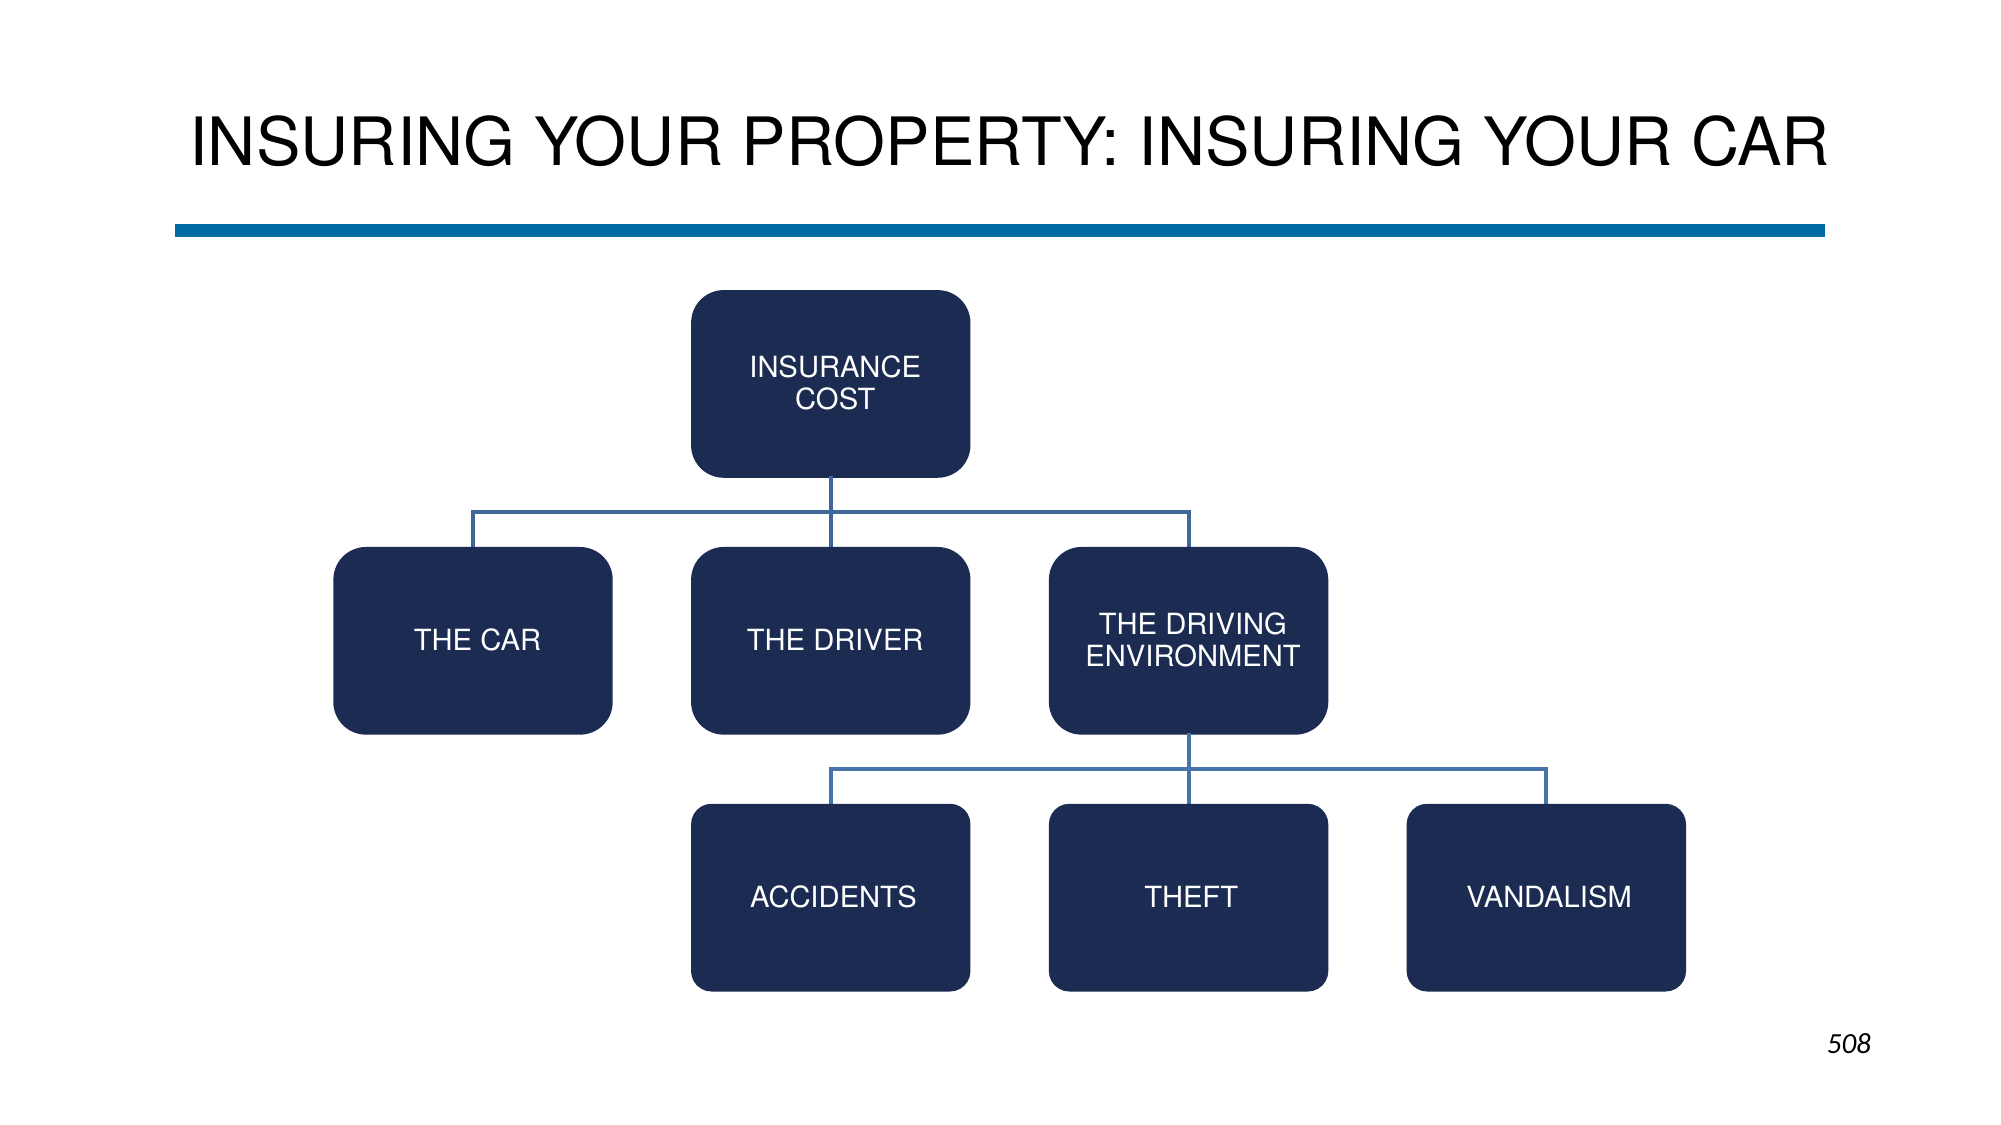

# Insuring Your Property: INSURING YOUR CAR
Insurance Cost
The Car
The Driver
The Driving Environment
Accidents
Theft
vandalism

1-508